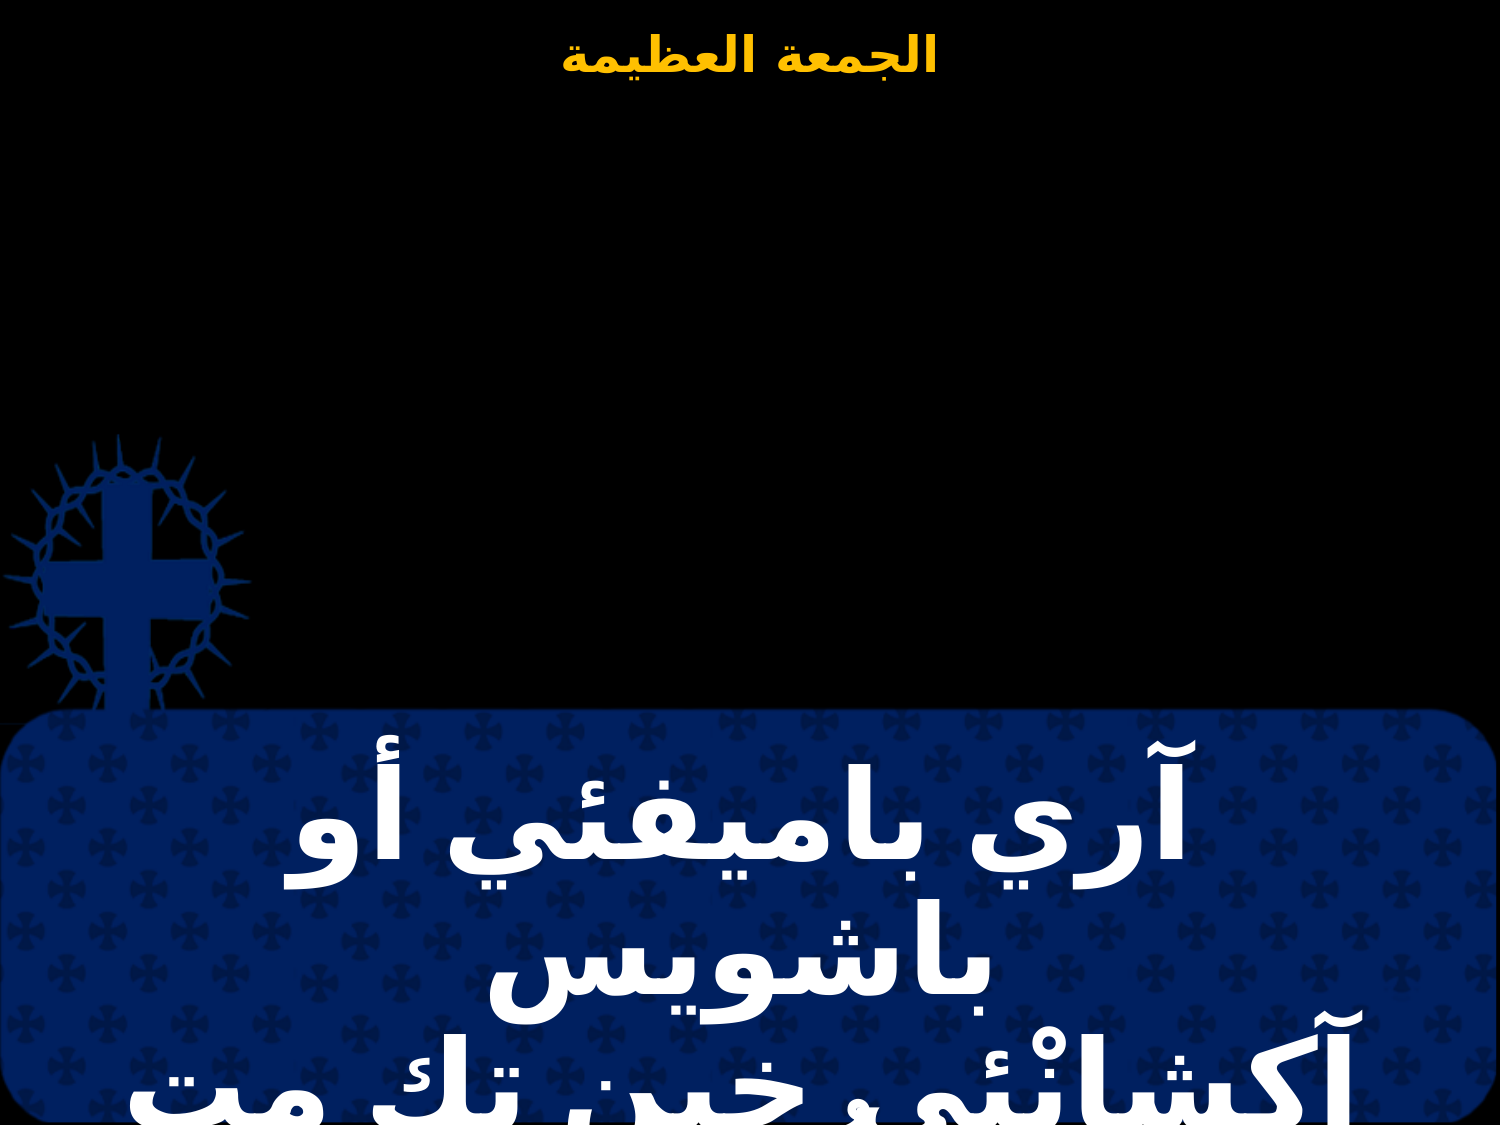

# آري باميفئي أو باشويس آكشانْئي خين تِك مِت أُورو